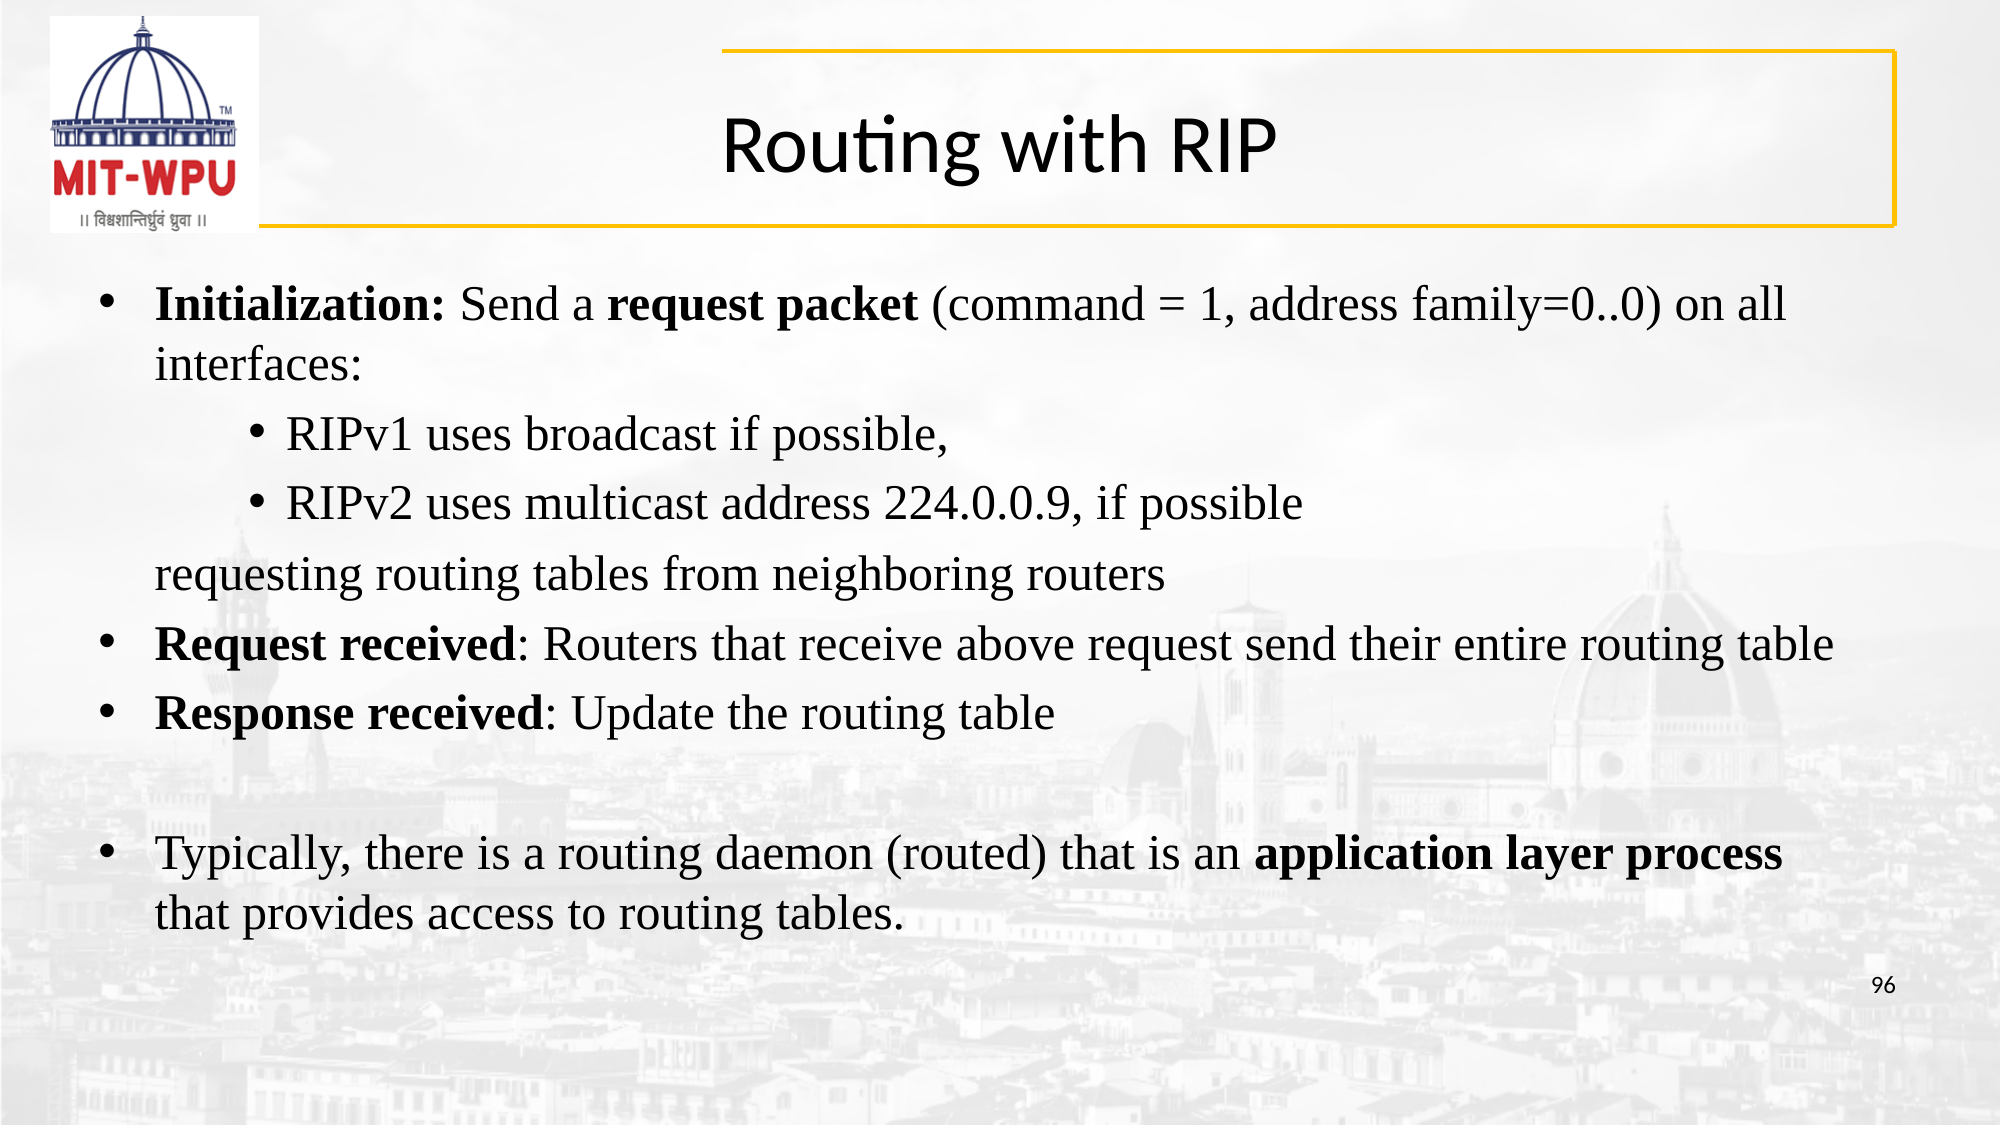

# Routing with RIP
Initialization: Send a request packet (command = 1, address family=0..0) on all interfaces:
RIPv1 uses broadcast if possible,
RIPv2 uses multicast address 224.0.0.9, if possible
	requesting routing tables from neighboring routers
Request received: Routers that receive above request send their entire routing table
Response received: Update the routing table

Typically, there is a routing daemon (routed) that is an application layer process that provides access to routing tables.

96